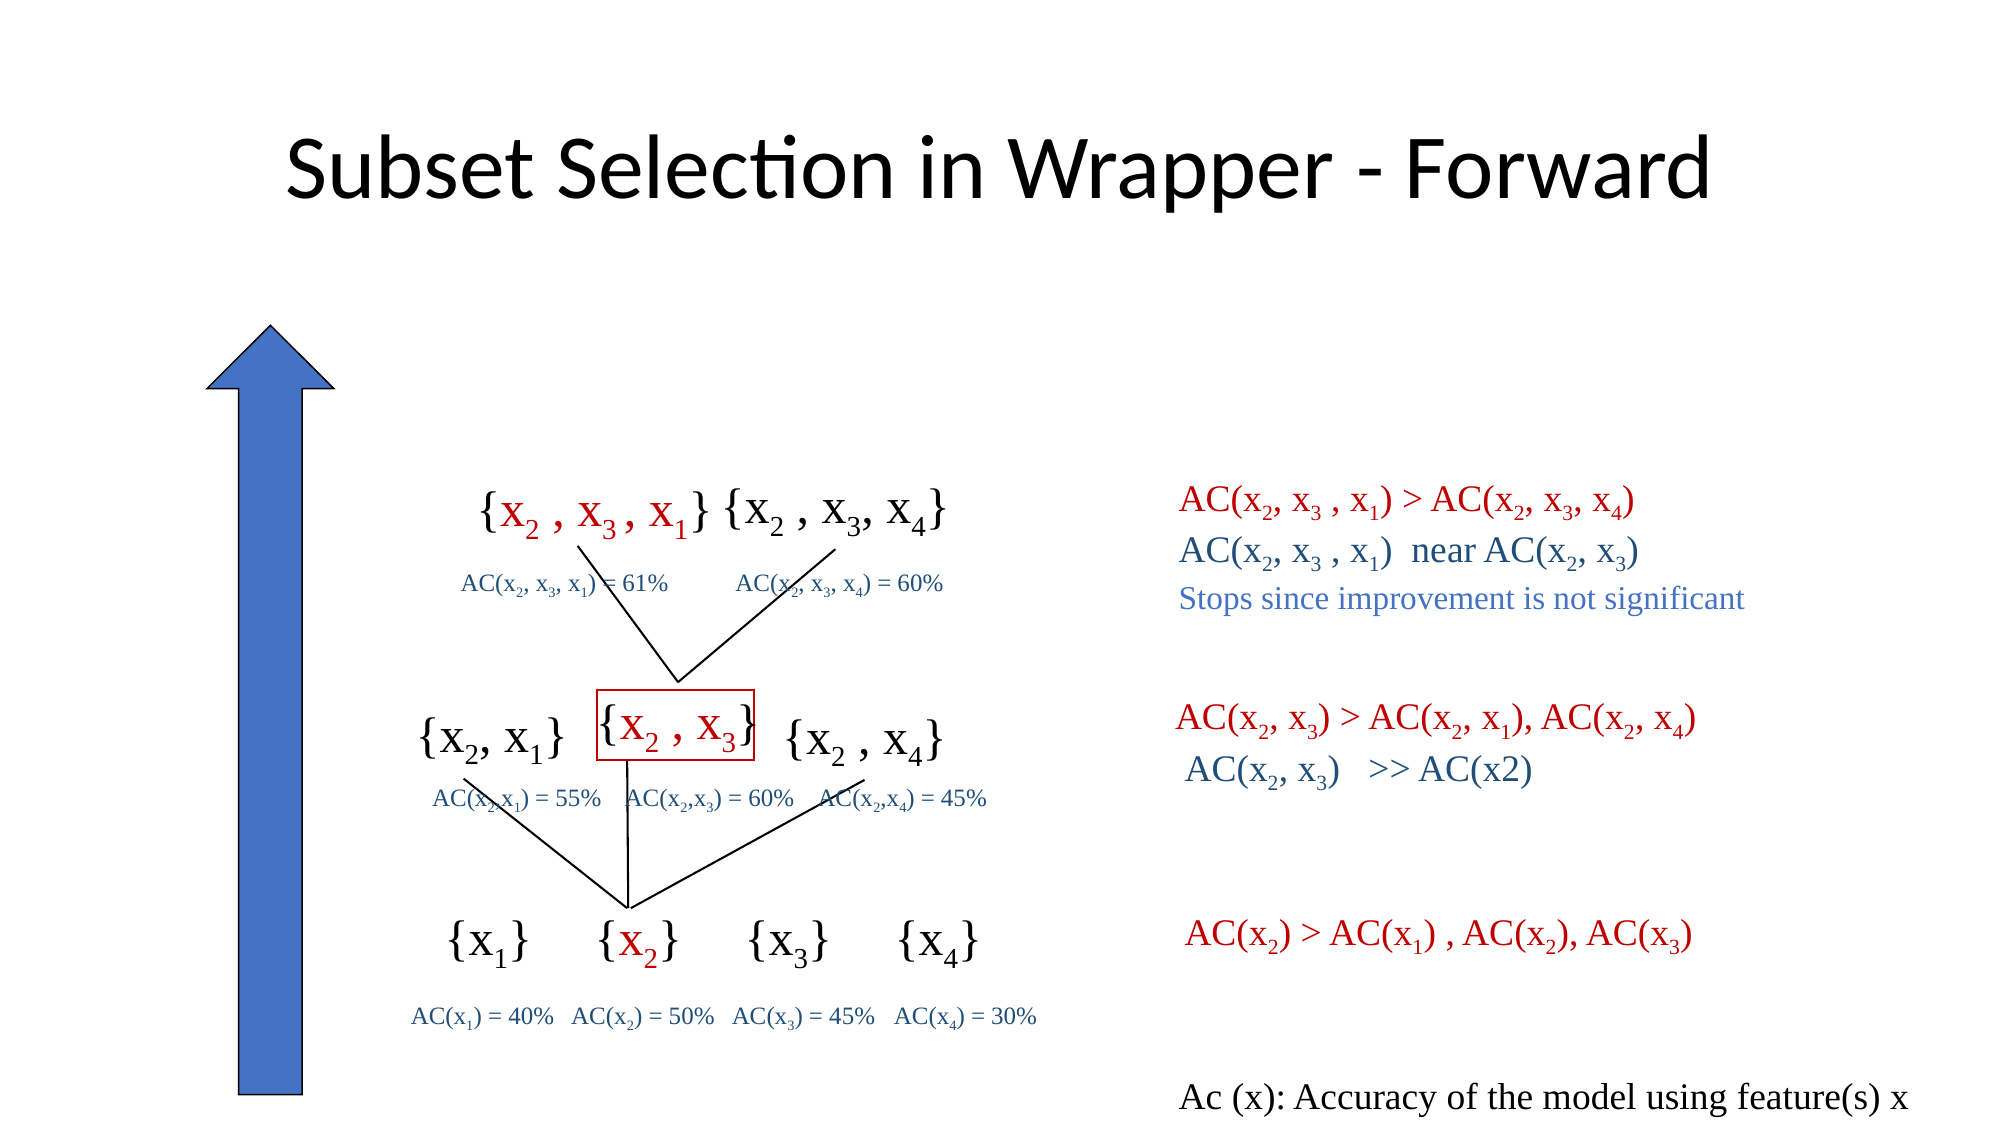

# Subset Selection in Wrapper - Forward

{x2 , x3, x4}
AC(x2, x3 , x1) > AC(x2, x3, x4)
AC(x2, x3 , x1)  near AC(x2, x3)
Stops since improvement is not significant

{x2 , x3 , x1}
AC(x2, x3, x1) = 61%           AC(x2, x3, x4) = 60%

{x2 , x3}
AC(x2, x3) > AC(x2, x1), AC(x2, x4)
 AC(x2, x3)   >> AC(x2)

{x2, x1}
{x2 , x4}
AC(x2,x1) = 55%    AC(x2,x3) = 60%    AC(x2,x4) = 45%

{x1}	{x2}	{x3}	{x4}
 AC(x2) > AC(x1) , AC(x2), AC(x3)

AC(x1) = 40%   AC(x2) = 50%   AC(x3) = 45%   AC(x4) = 30%

Ac (x): Accuracy of the model using feature(s) x